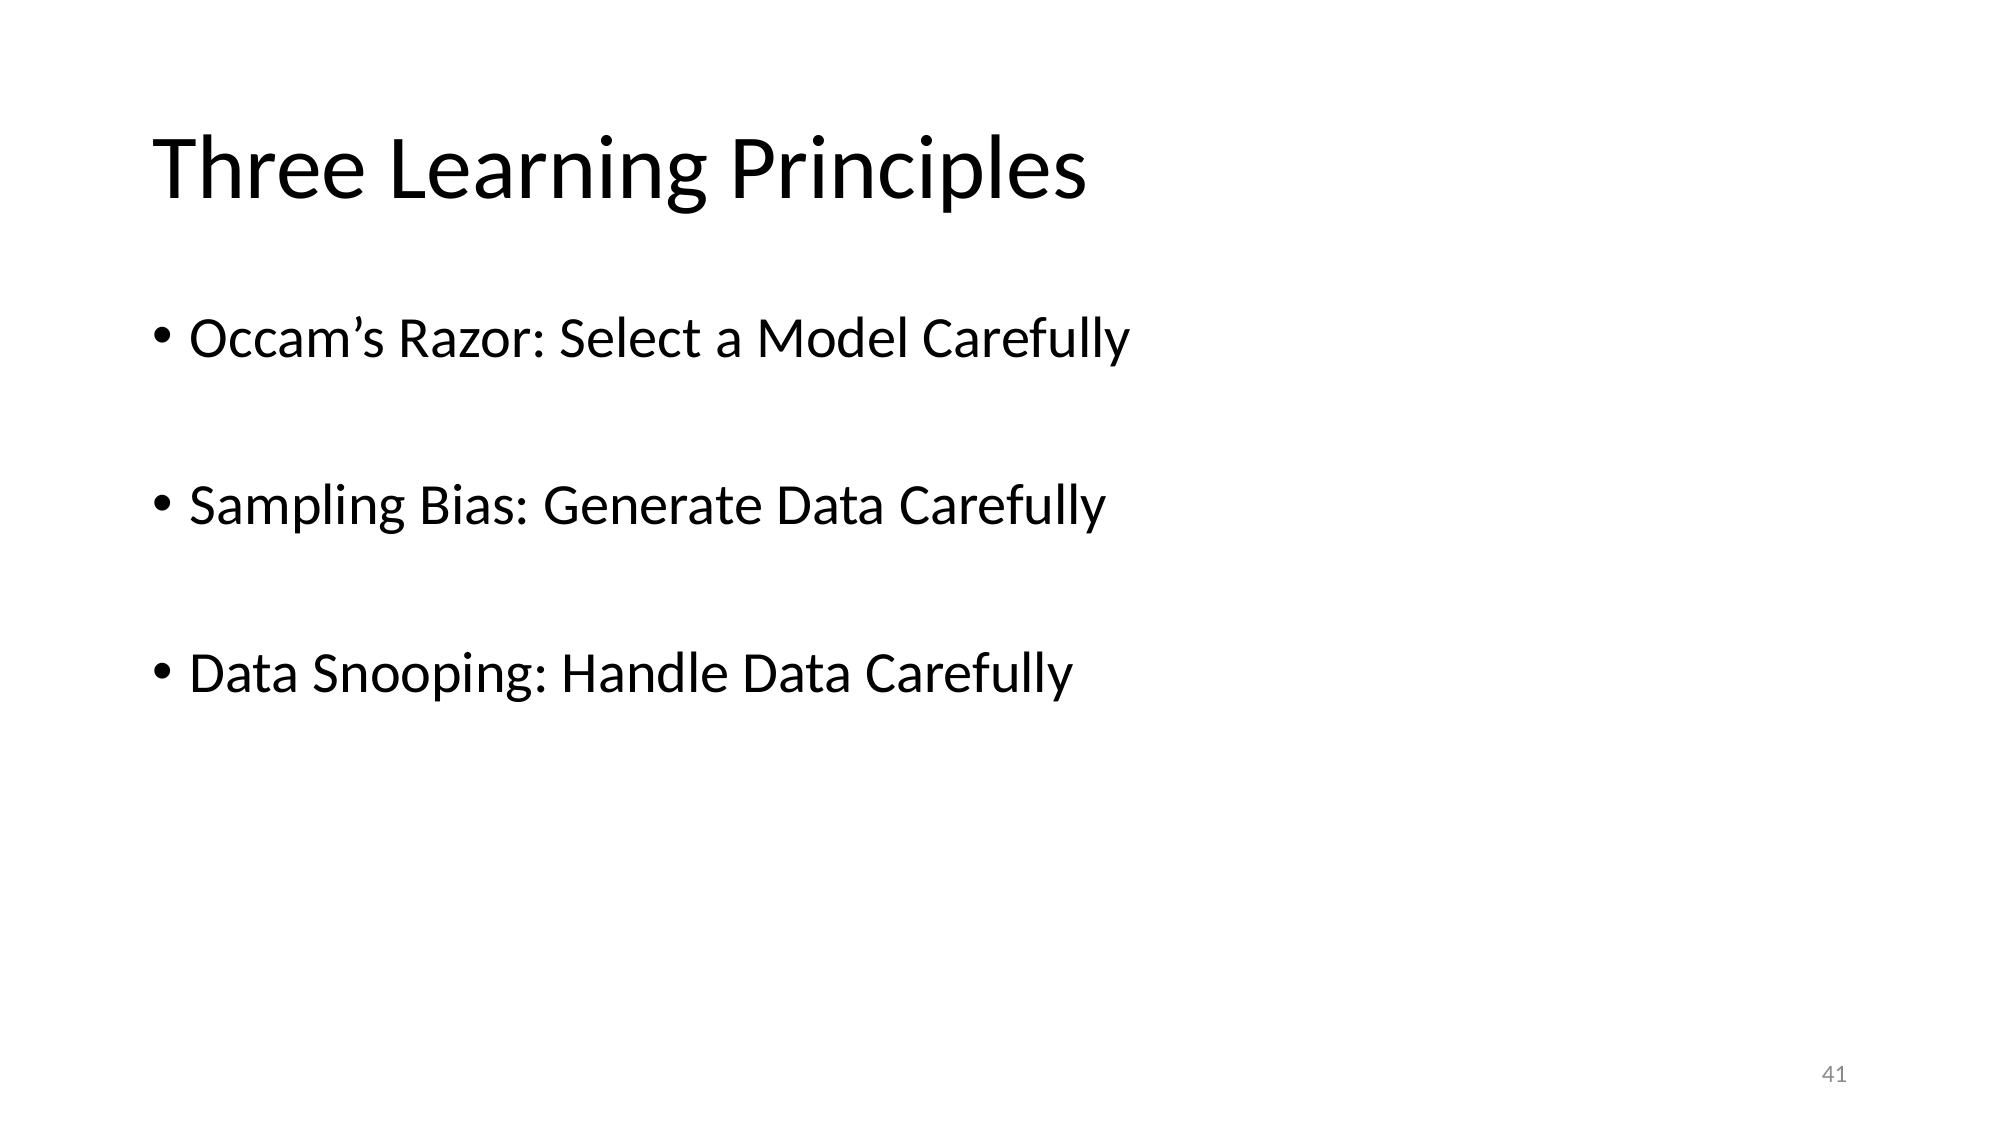

# Three Learning Principles
Occam’s Razor: Select a Model Carefully

Sampling Bias: Generate Data Carefully

Data Snooping: Handle Data Carefully
41